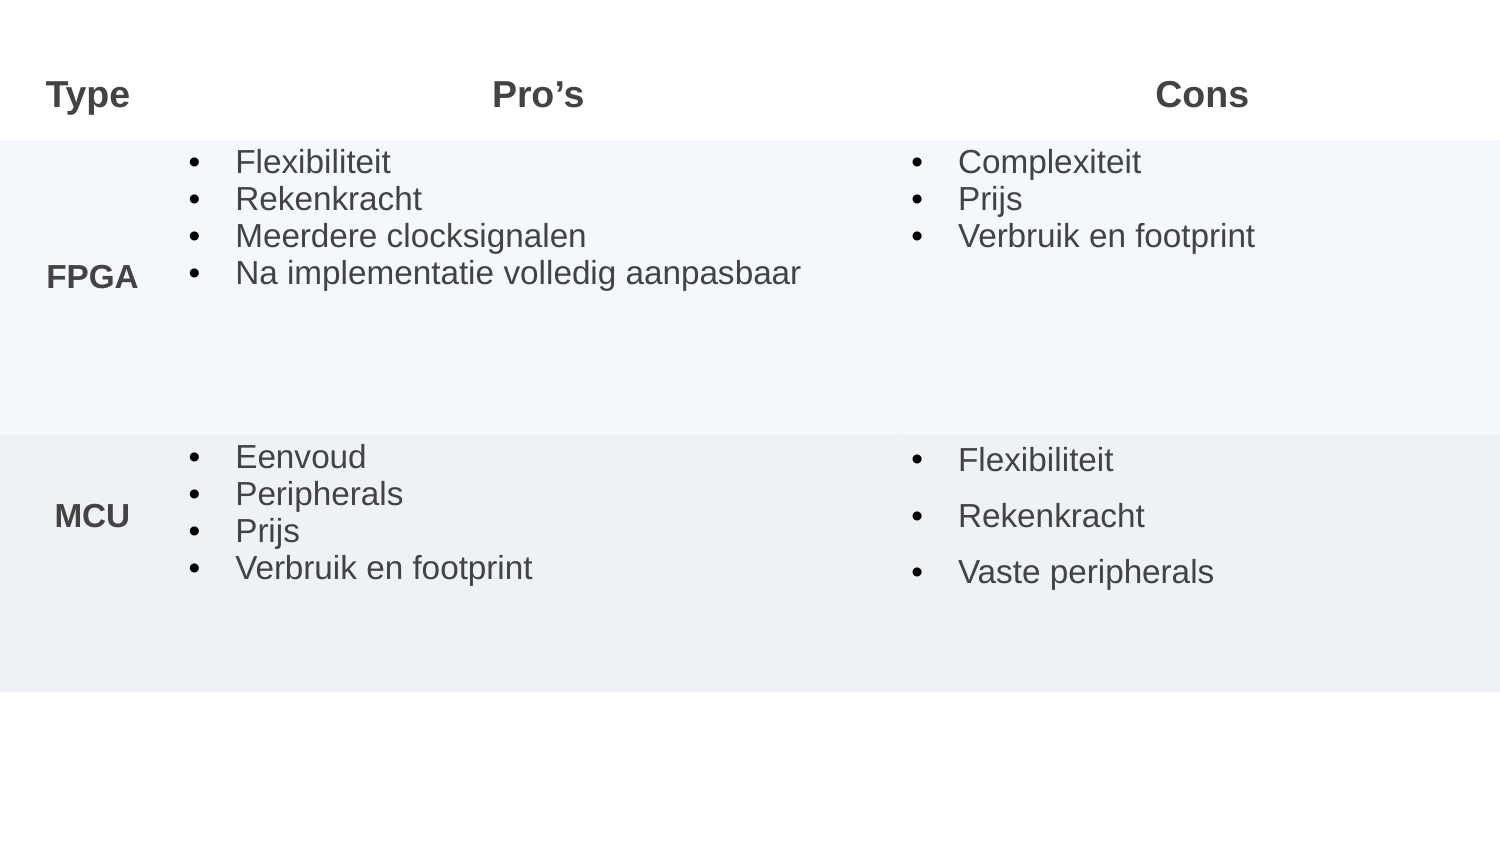

| Type | Pro’s | Cons |
| --- | --- | --- |
| FPGA | Flexibiliteit Rekenkracht Meerdere clocksignalen Na implementatie volledig aanpasbaar | Complexiteit Prijs Verbruik en footprint |
| MCU | Eenvoud Peripherals Prijs Verbruik en footprint | Flexibiliteit Rekenkracht Vaste peripherals |